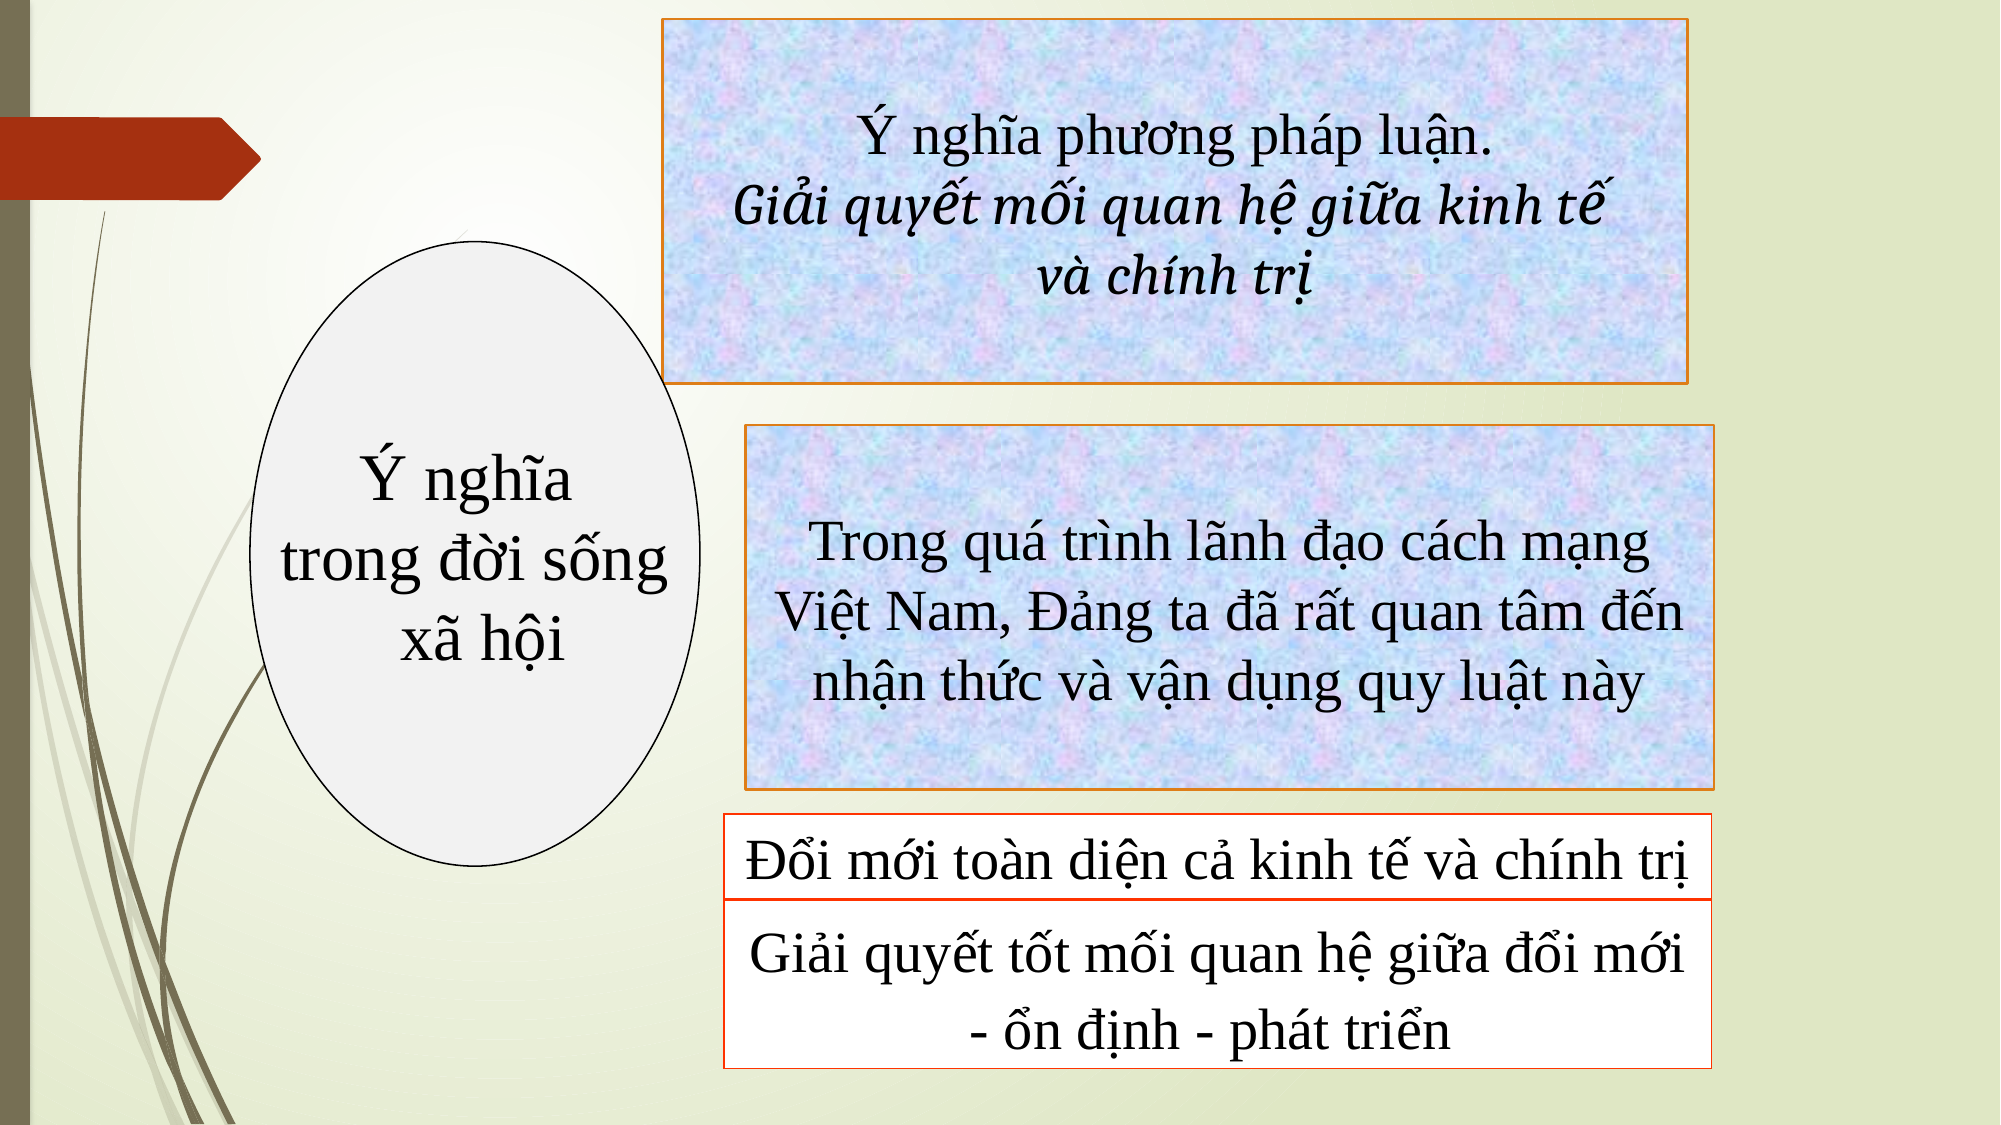

Ý nghĩa phương pháp luận.
Giải quyết mối quan hệ giữa kinh tế
và chính trị

Ý nghĩa
trong đời sống
 xã hội

Trong quá trình lãnh đạo cách mạng Việt Nam, Đảng ta đã rất quan tâm đến nhận thức và vận dụng quy luật này

Đổi mới toàn diện cả kinh tế và chính trị
Giải quyết tốt mối quan hệ giữa đổi mới - ổn định - phát triển